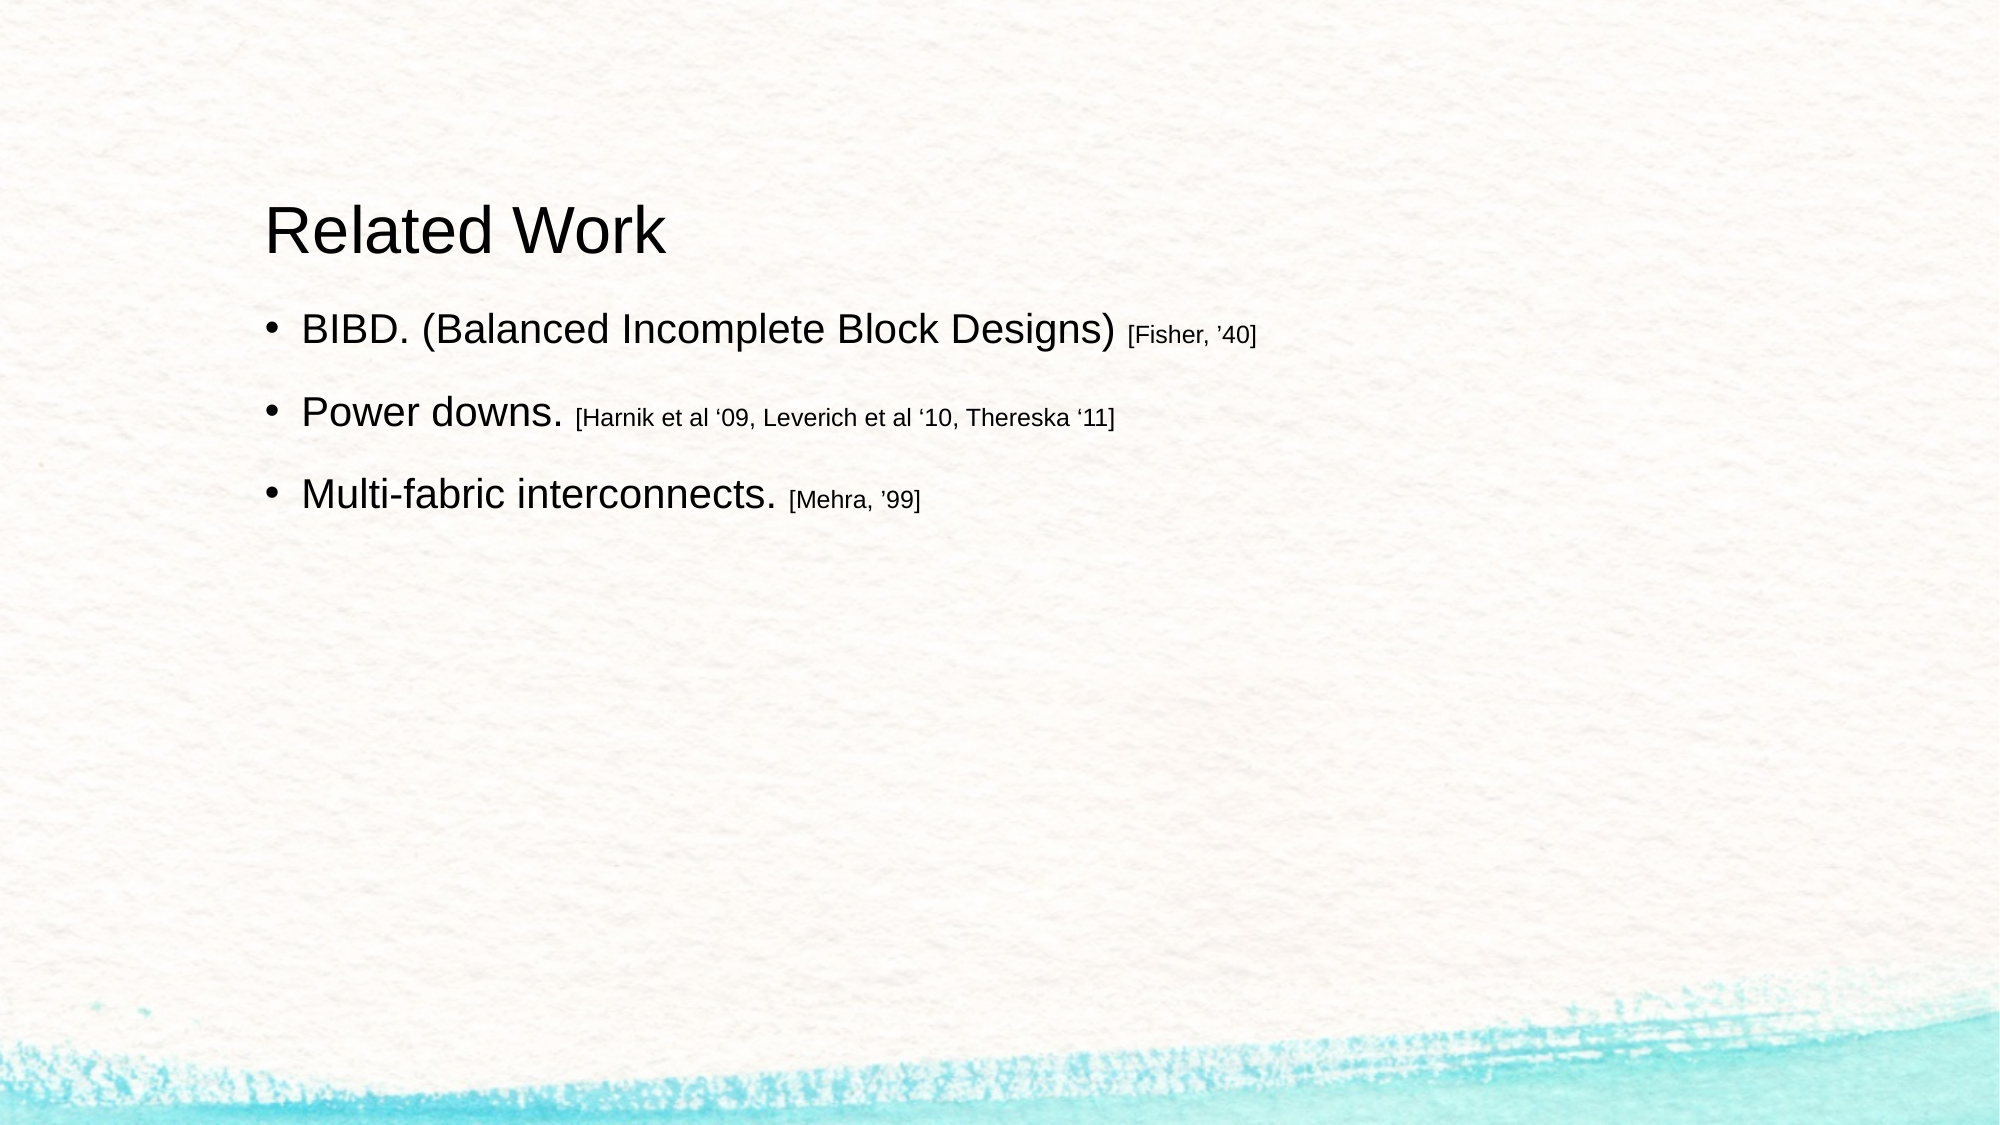

# Related Work
BIBD. (Balanced Incomplete Block Designs) [Fisher, ’40]
Power downs. [Harnik et al ‘09, Leverich et al ‘10, Thereska ‘11]
Multi-fabric interconnects. [Mehra, ’99]